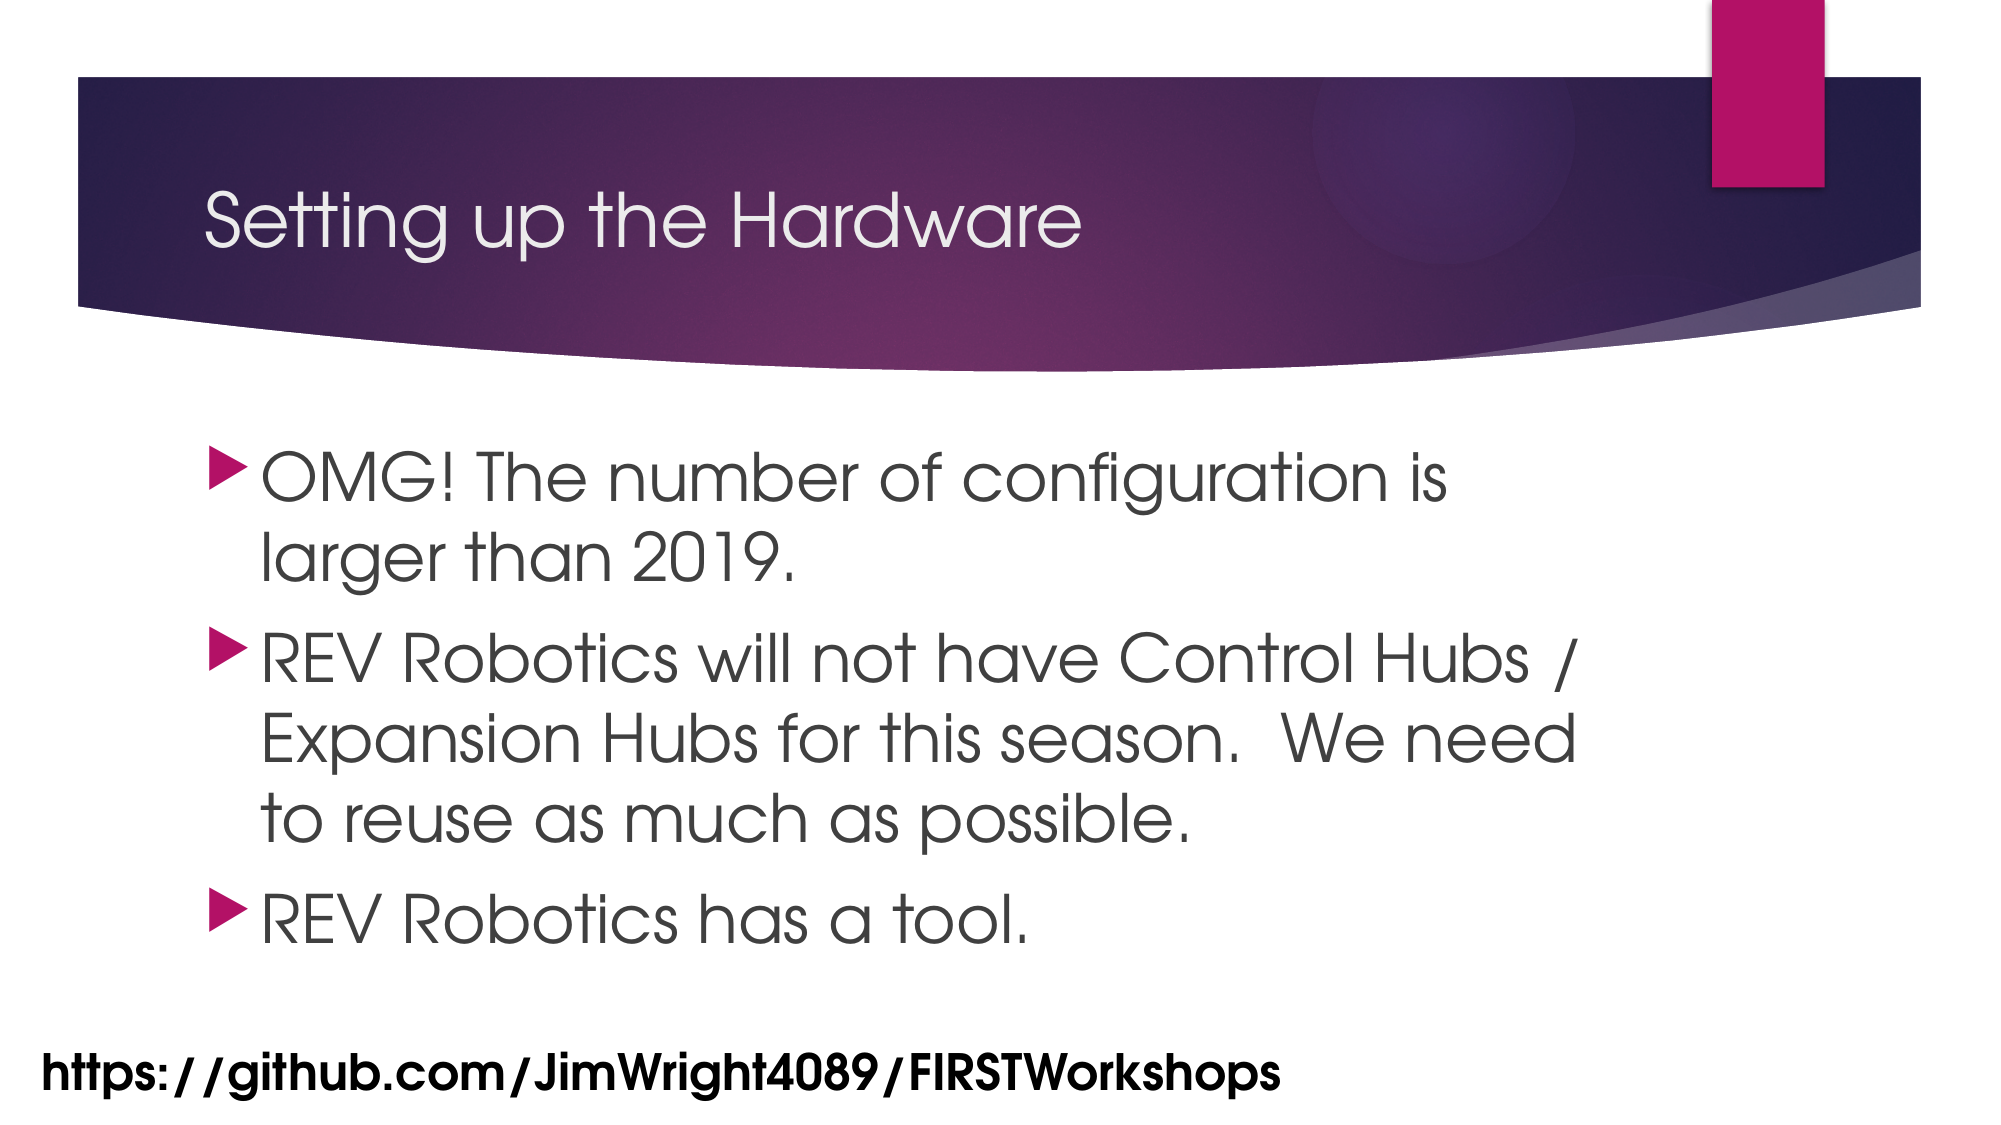

# Setting up the Hardware
OMG! The number of configuration is larger than 2019.
REV Robotics will not have Control Hubs / Expansion Hubs for this season.  We need to reuse as much as possible.
REV Robotics has a tool.
https://github.com/JimWright4089/FIRSTWorkshops